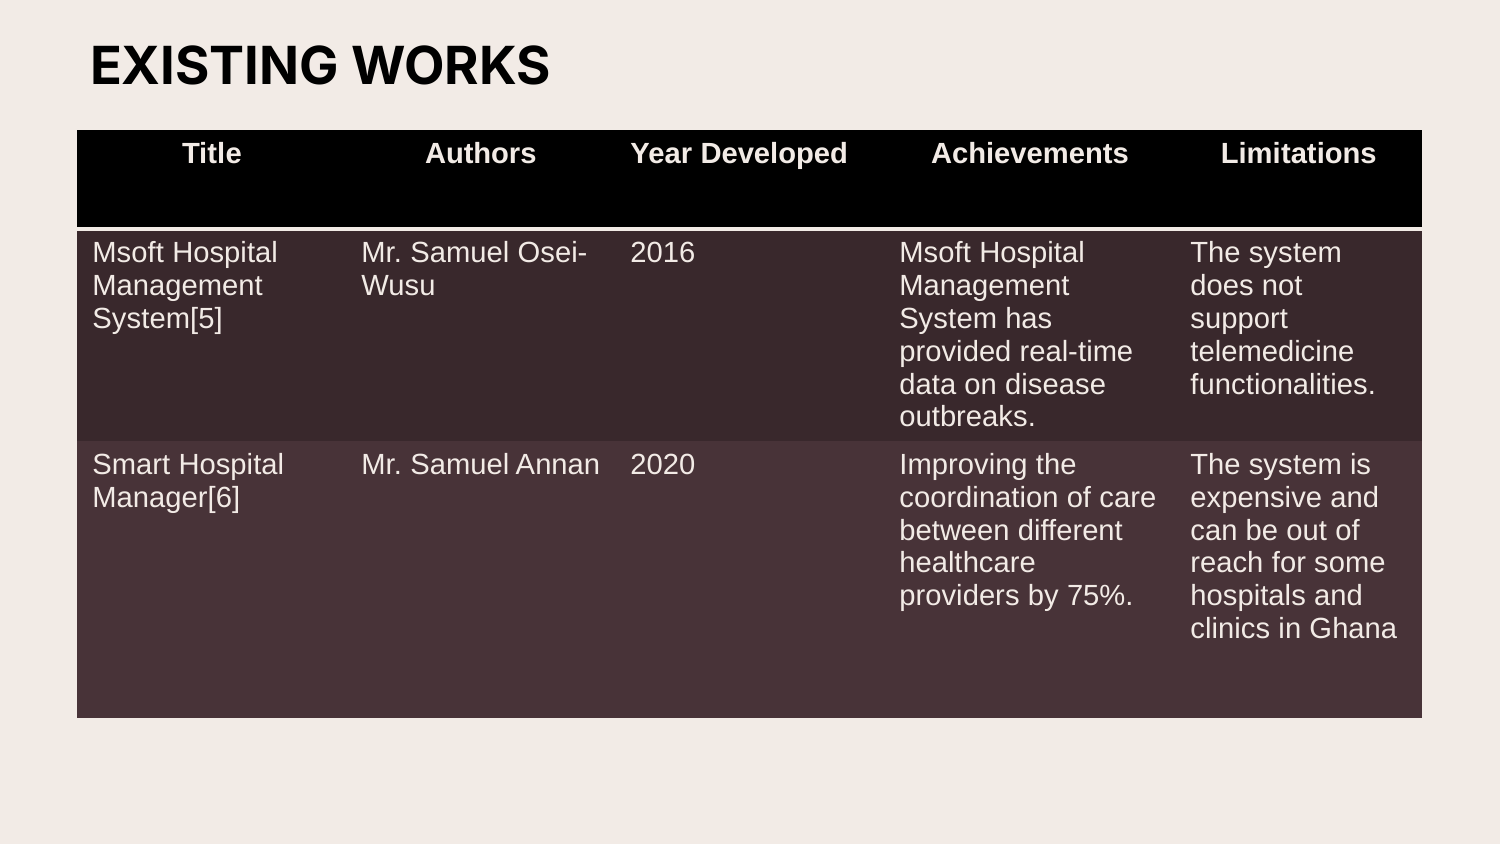

# EXISTING WORKS
| Title | Authors | Year Developed | Achievements | Limitations |
| --- | --- | --- | --- | --- |
| Msoft Hospital Management System[5] | Mr. Samuel Osei-Wusu | 2016 | Msoft Hospital Management System has provided real-time data on disease outbreaks. | The system does not support telemedicine functionalities. |
| Smart Hospital Manager[6] | Mr. Samuel Annan | 2020 | Improving the coordination of care between different healthcare providers by 75%. | The system is expensive and can be out of reach for some hospitals and clinics in Ghana |